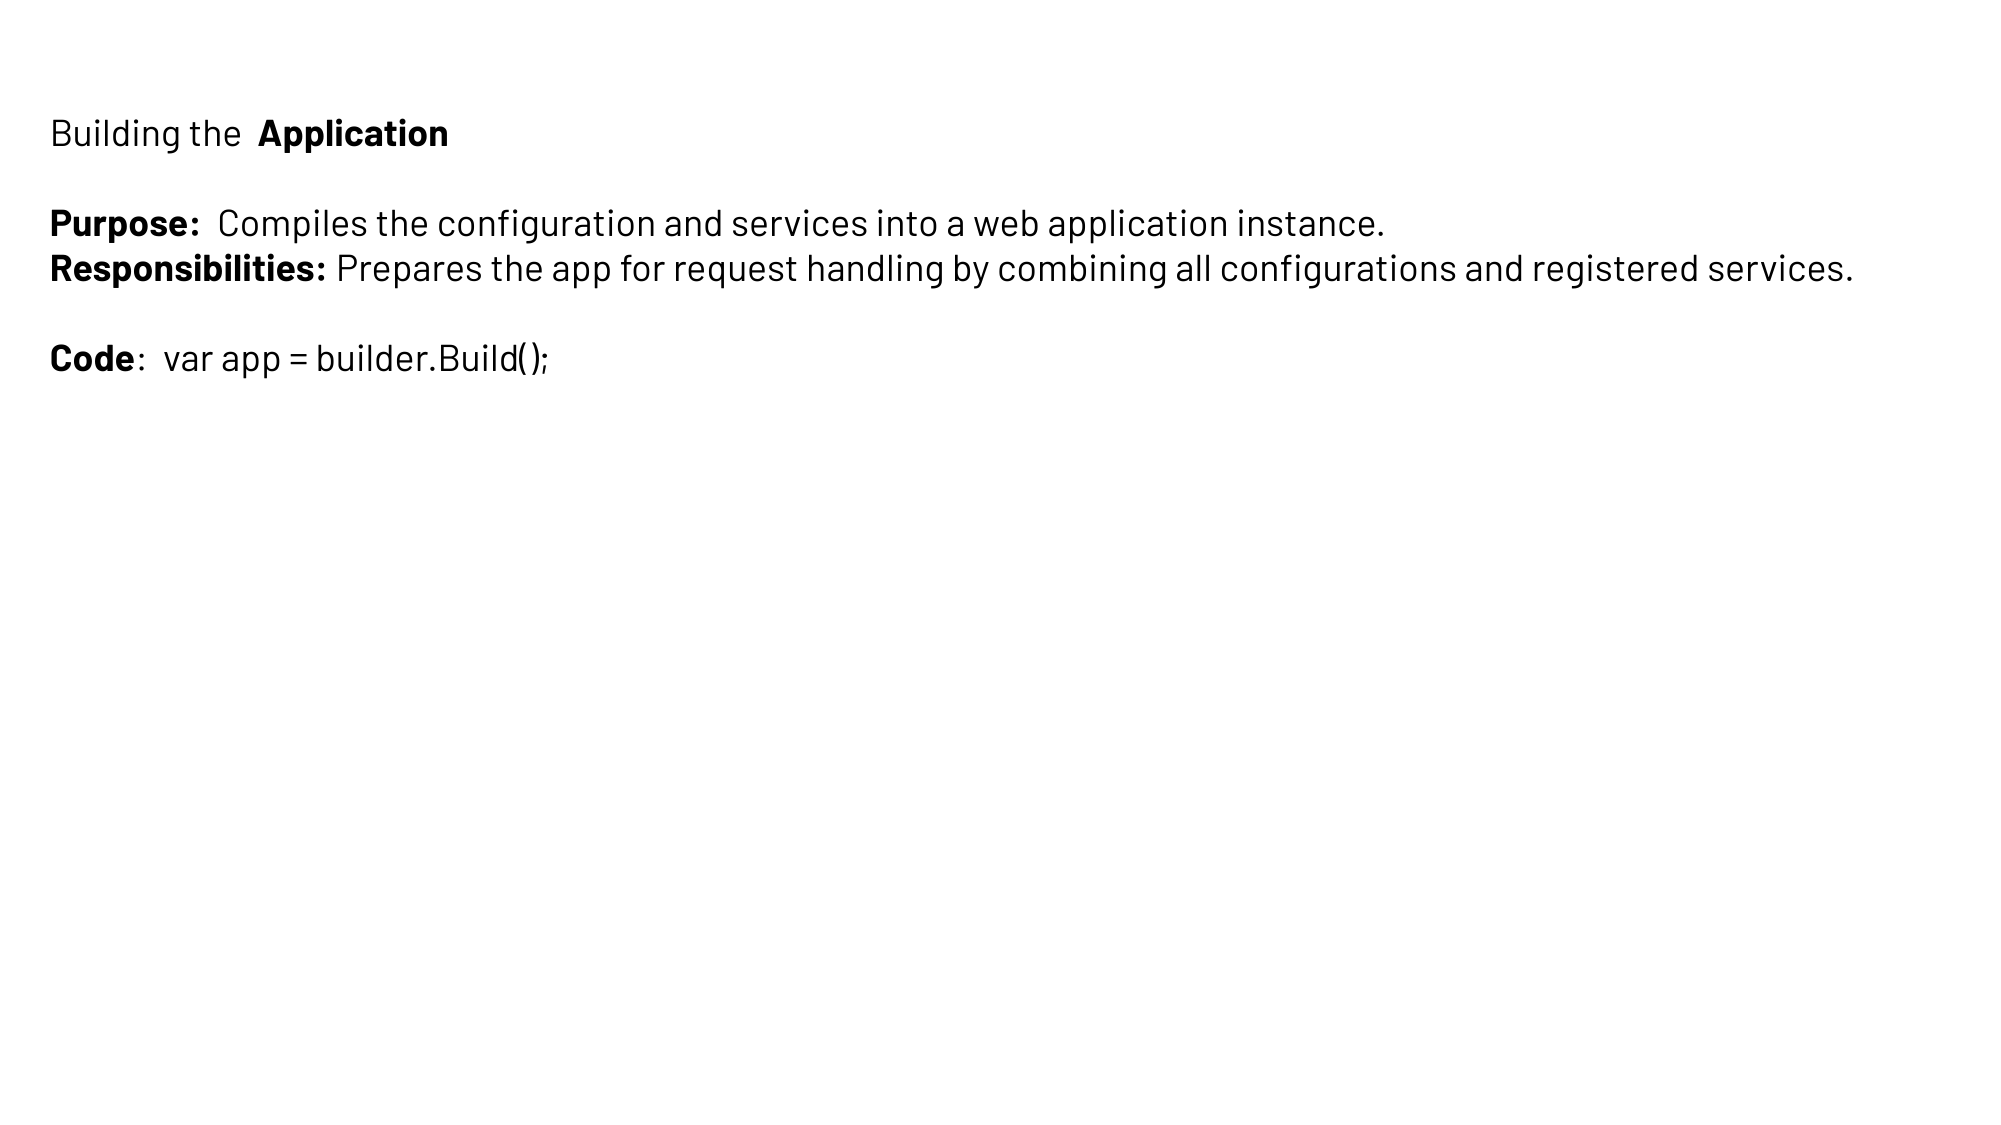

Building the  Application

Purpose:  Compiles the configuration and services into a web application instance.
Responsibilities: Prepares the app for request handling by combining all configurations and registered services.

Code:  var app = builder.Build();